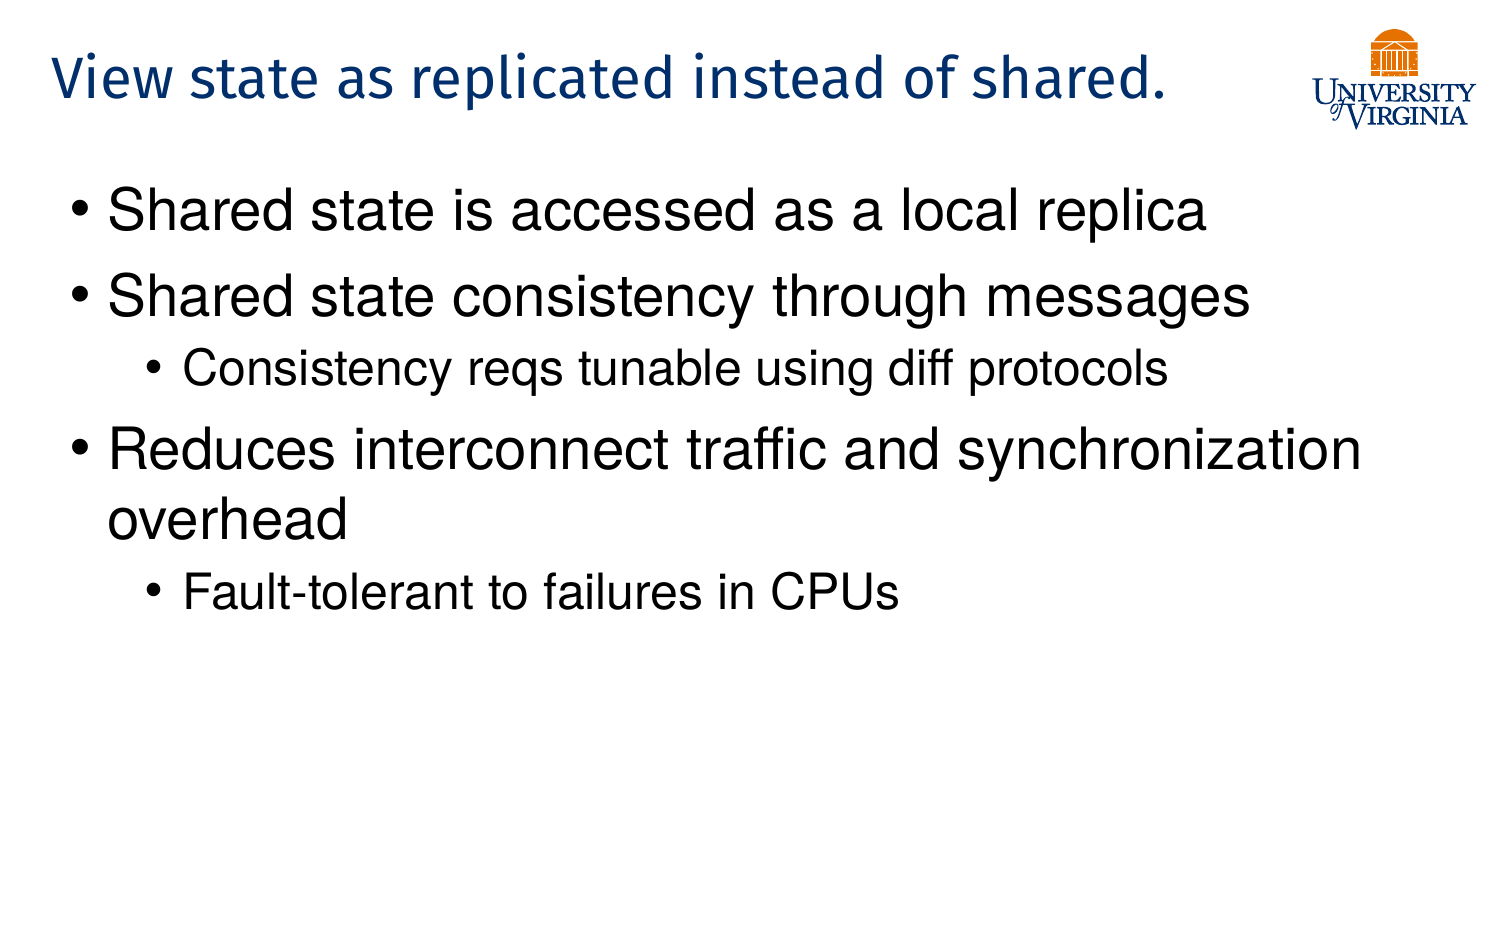

# View state as replicated instead of shared.
Shared state is accessed as a local replica
Shared state consistency through messages
Consistency reqs tunable using diff protocols
Reduces interconnect traffic and synchronization overhead
Fault-tolerant to failures in CPUs